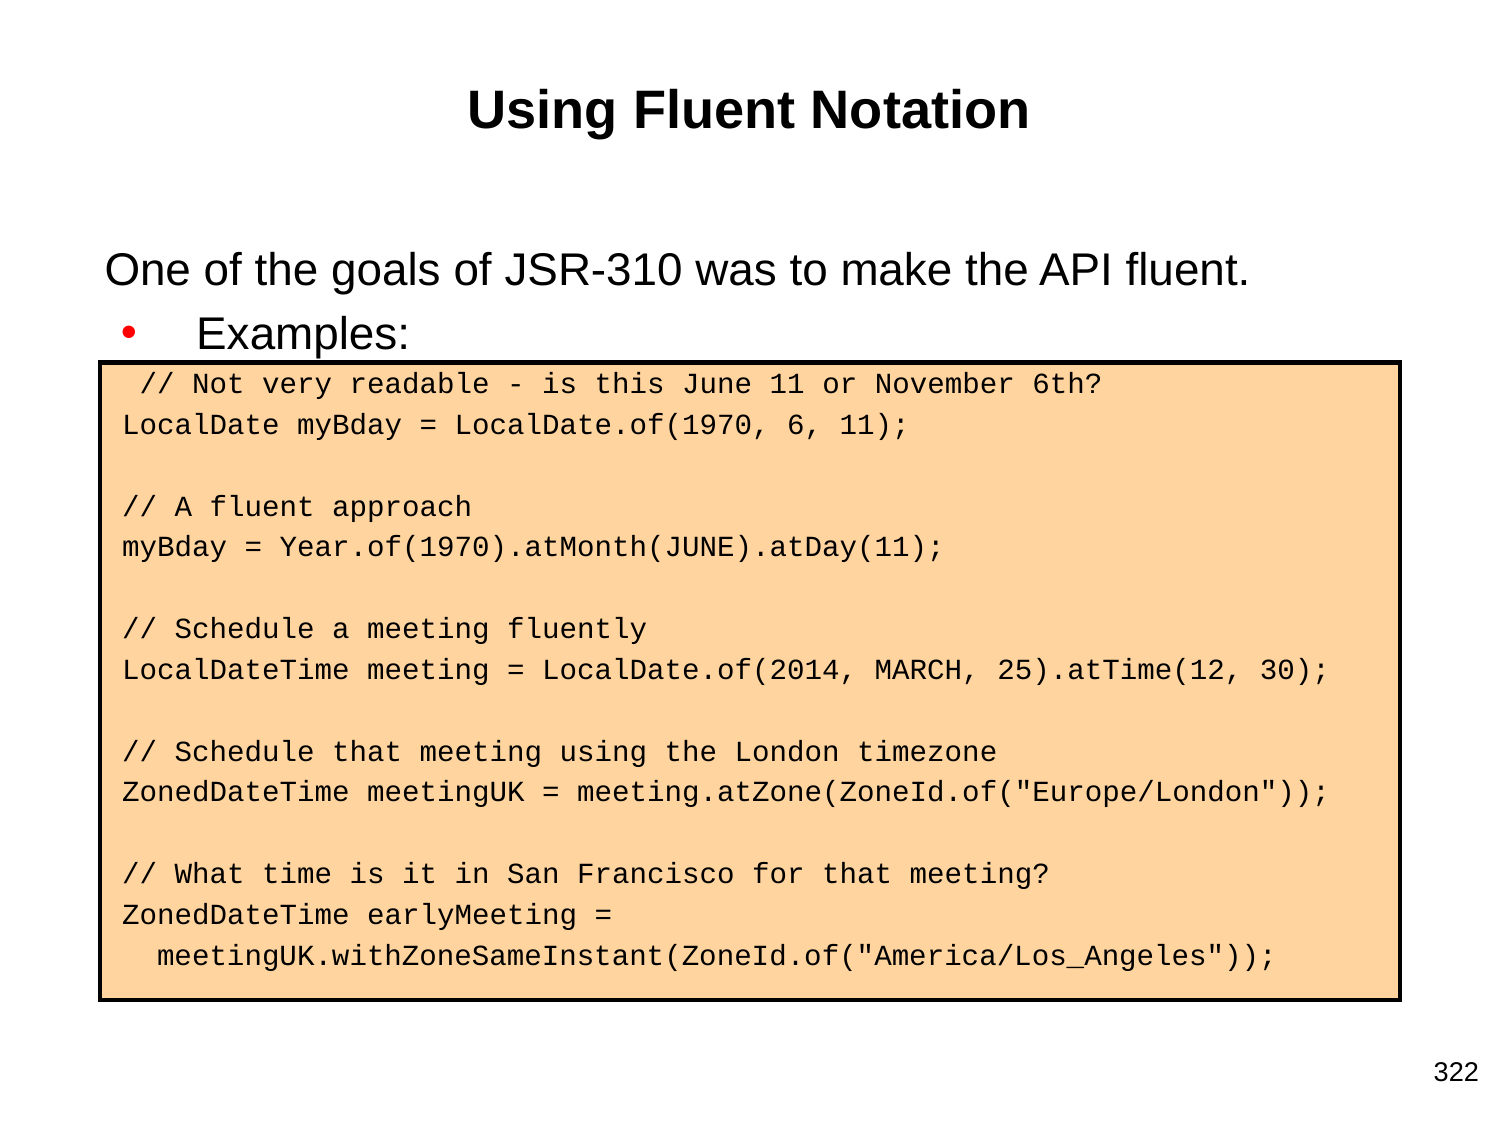

# Using Fluent Notation
One of the goals of JSR-310 was to make the API fluent.
Examples:
  // Not very readable - is this June 11 or November 6th?
 LocalDate myBday = LocalDate.of(1970, 6, 11);

 // A fluent approach
 myBday = Year.of(1970).atMonth(JUNE).atDay(11);

 // Schedule a meeting fluently
 LocalDateTime meeting = LocalDate.of(2014, MARCH, 25).atTime(12, 30);

 // Schedule that meeting using the London timezone
 ZonedDateTime meetingUK = meeting.atZone(ZoneId.of("Europe/London"));

 // What time is it in San Francisco for that meeting?
 ZonedDateTime earlyMeeting =
   meetingUK.withZoneSameInstant(ZoneId.of("America/Los_Angeles"));

322